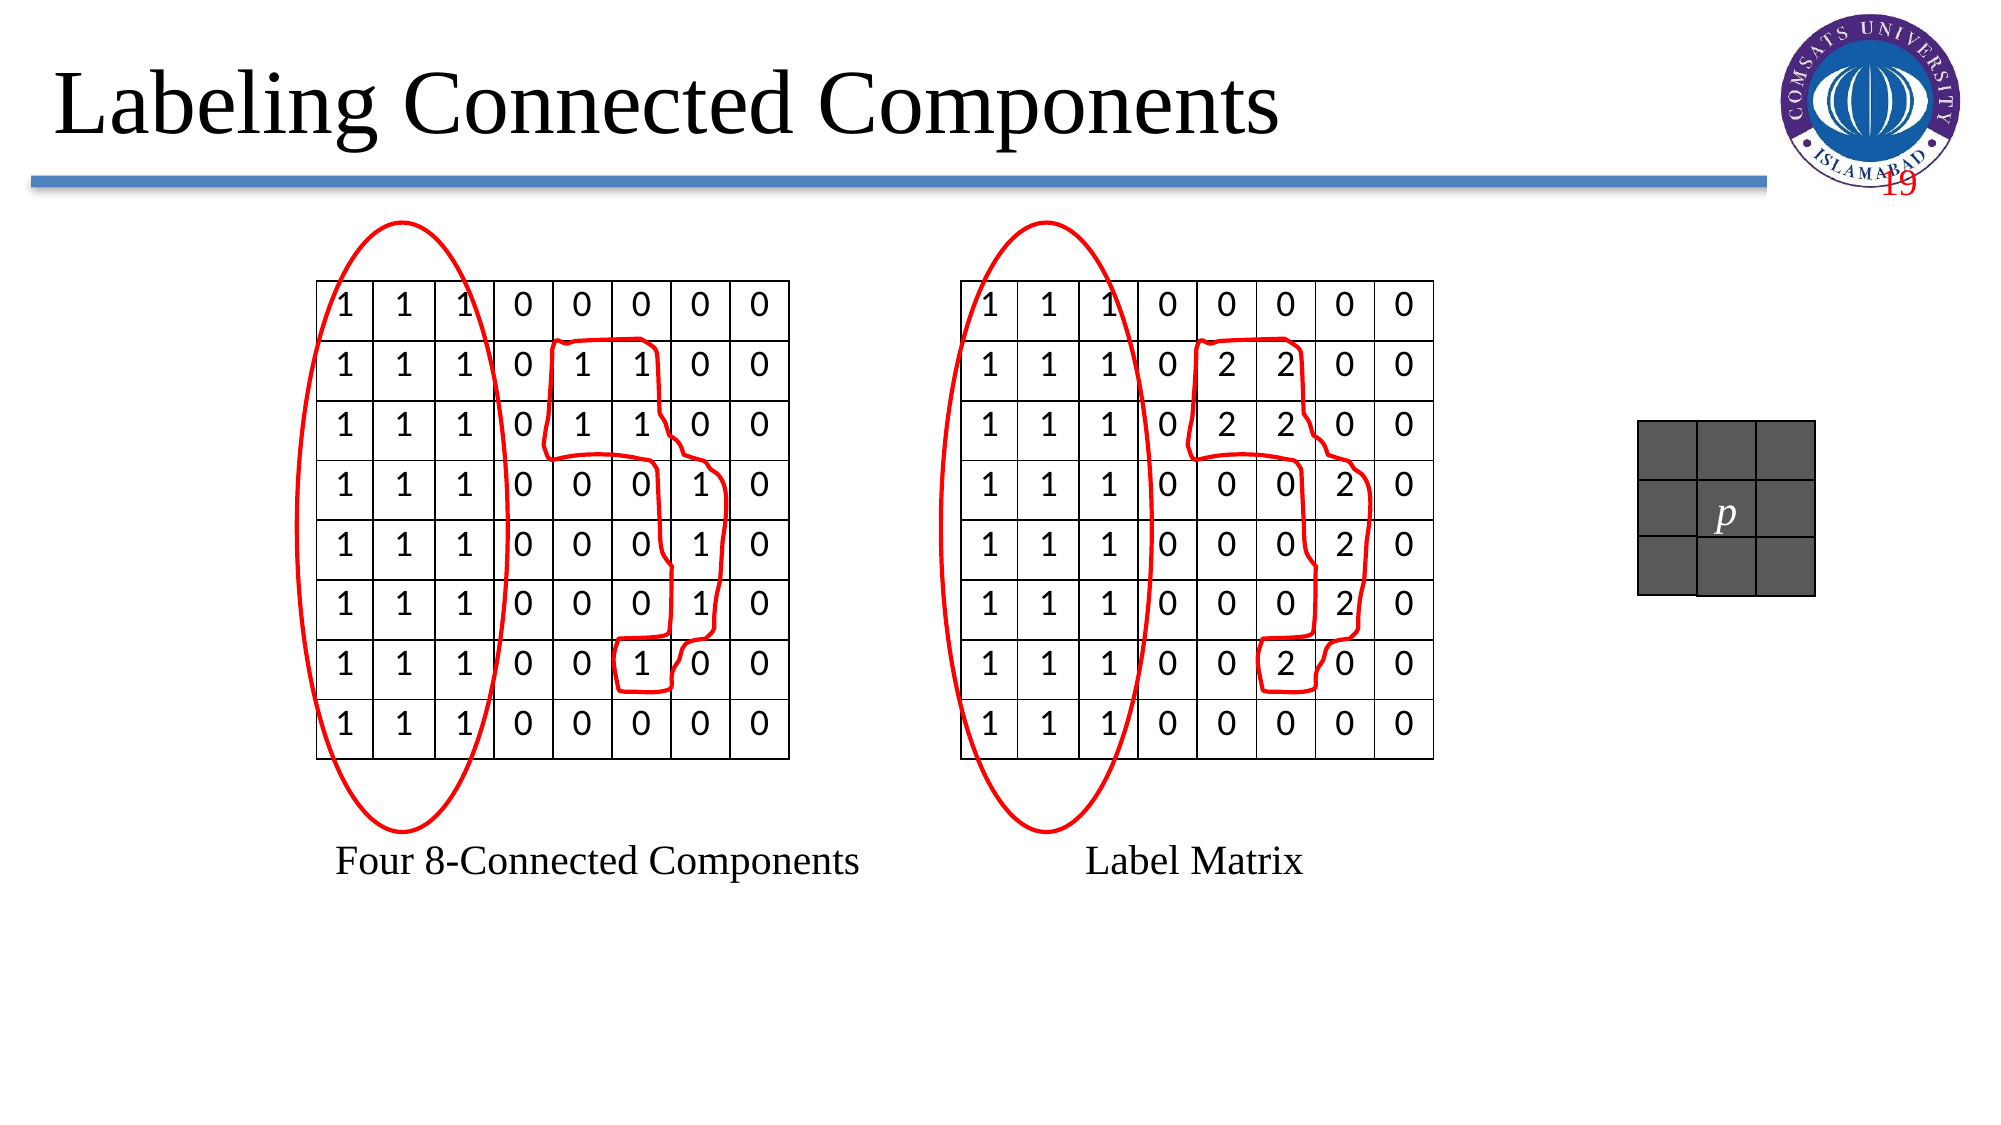

# Labeling Connected Components

| 1 | 1 | 1 | 0 | 0 | 0 | 0 | 0 |
| --- | --- | --- | --- | --- | --- | --- | --- |
| 1 | 1 | 1 | 0 | 1 | 1 | 0 | 0 |
| 1 | 1 | 1 | 0 | 1 | 1 | 0 | 0 |
| 1 | 1 | 1 | 0 | 0 | 0 | 1 | 0 |
| 1 | 1 | 1 | 0 | 0 | 0 | 1 | 0 |
| 1 | 1 | 1 | 0 | 0 | 0 | 1 | 0 |
| 1 | 1 | 1 | 0 | 0 | 1 | 0 | 0 |
| 1 | 1 | 1 | 0 | 0 | 0 | 0 | 0 |
| 1 | 1 | 1 | 0 | 0 | 0 | 0 | 0 |
| --- | --- | --- | --- | --- | --- | --- | --- |
| 1 | 1 | 1 | 0 | 2 | 2 | 0 | 0 |
| 1 | 1 | 1 | 0 | 2 | 2 | 0 | 0 |
| 1 | 1 | 1 | 0 | 0 | 0 | 2 | 0 |
| 1 | 1 | 1 | 0 | 0 | 0 | 2 | 0 |
| 1 | 1 | 1 | 0 | 0 | 0 | 2 | 0 |
| 1 | 1 | 1 | 0 | 0 | 2 | 0 | 0 |
| 1 | 1 | 1 | 0 | 0 | 0 | 0 | 0 |

p

Four 8-Connected Components		Label Matrix